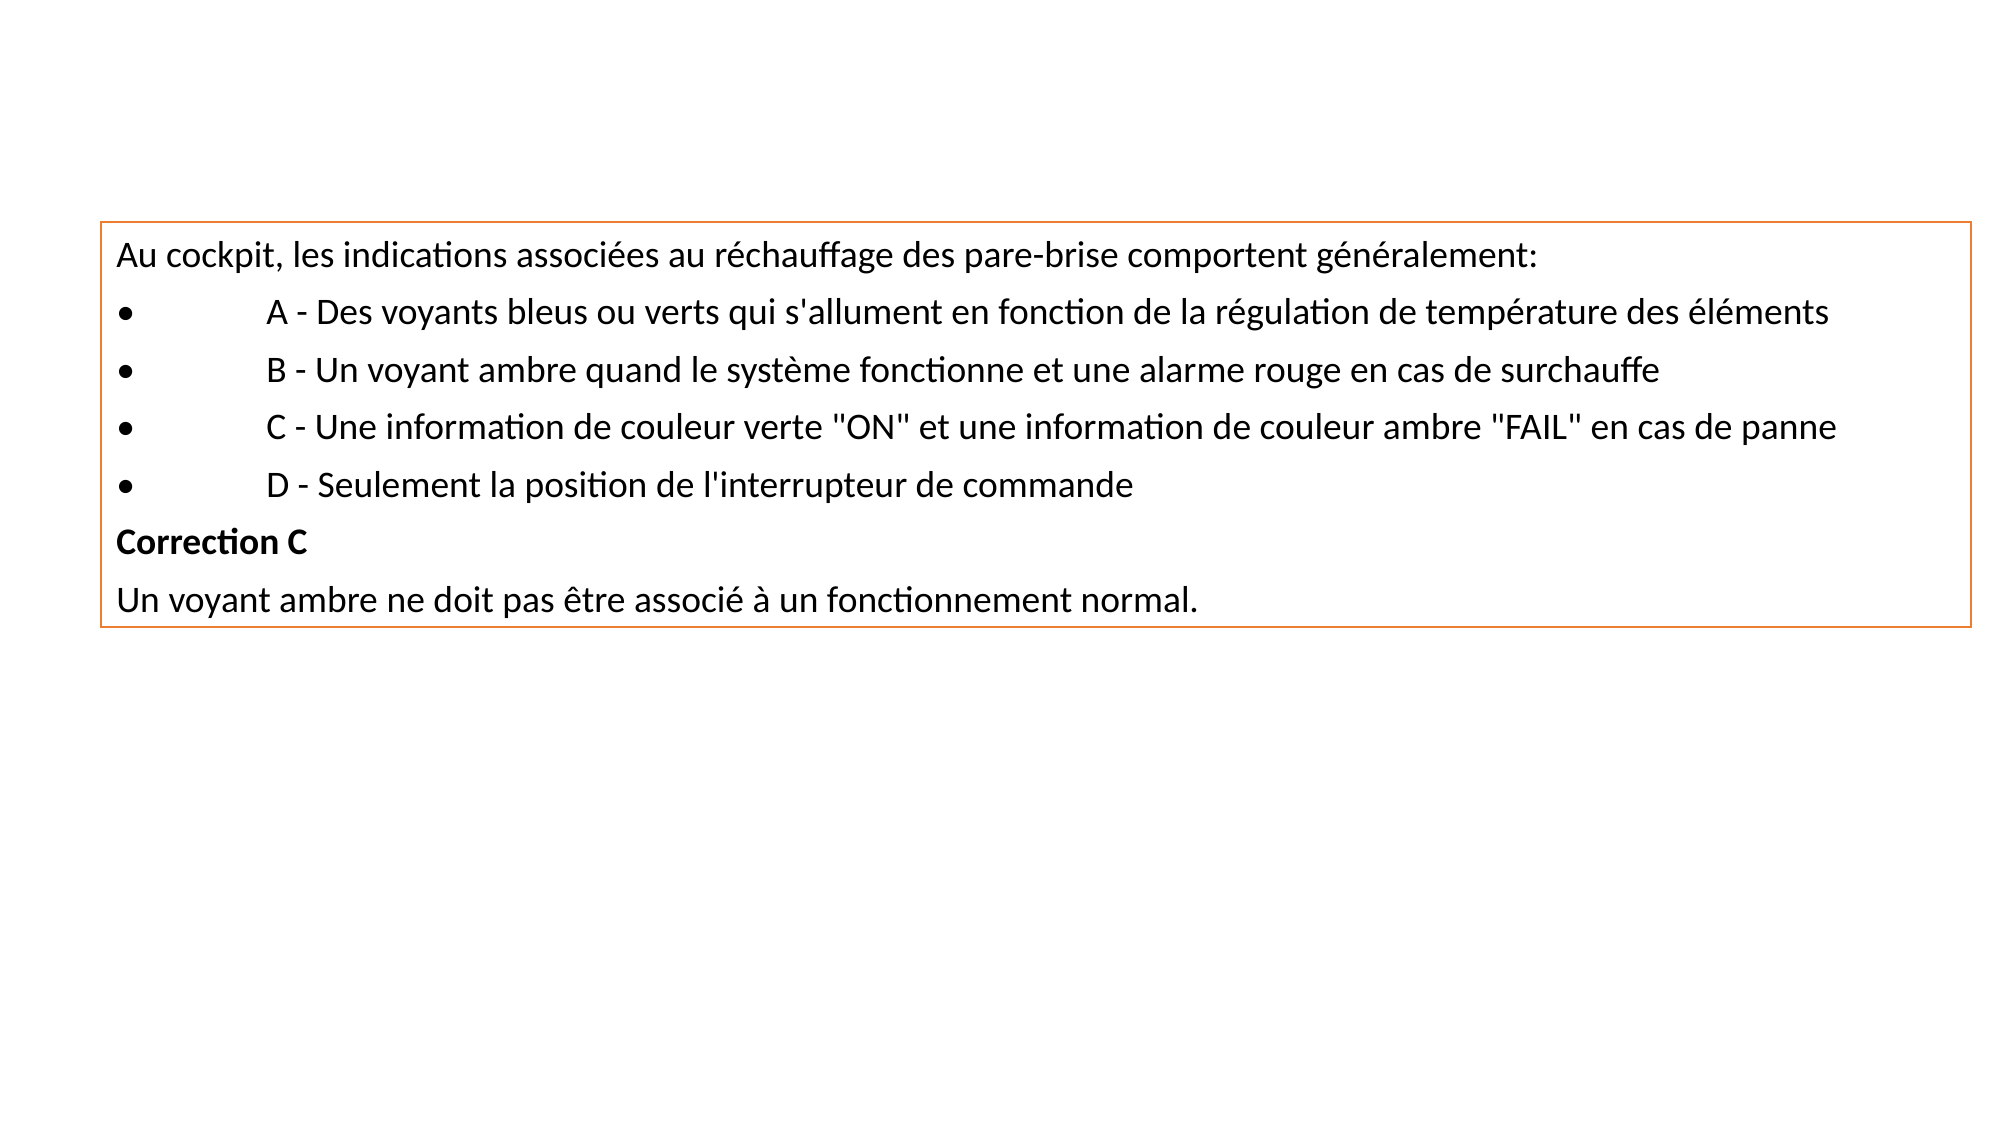

Au cockpit, les indications associées au réchauffage des pare-brise comportent généralement:
•	A - Des voyants bleus ou verts qui s'allument en fonction de la régulation de température des éléments
•	B - Un voyant ambre quand le système fonctionne et une alarme rouge en cas de surchauffe
•	C - Une information de couleur verte "ON" et une information de couleur ambre "FAIL" en cas de panne
•	D - Seulement la position de l'interrupteur de commande
Correction C
Un voyant ambre ne doit pas être associé à un fonctionnement normal.